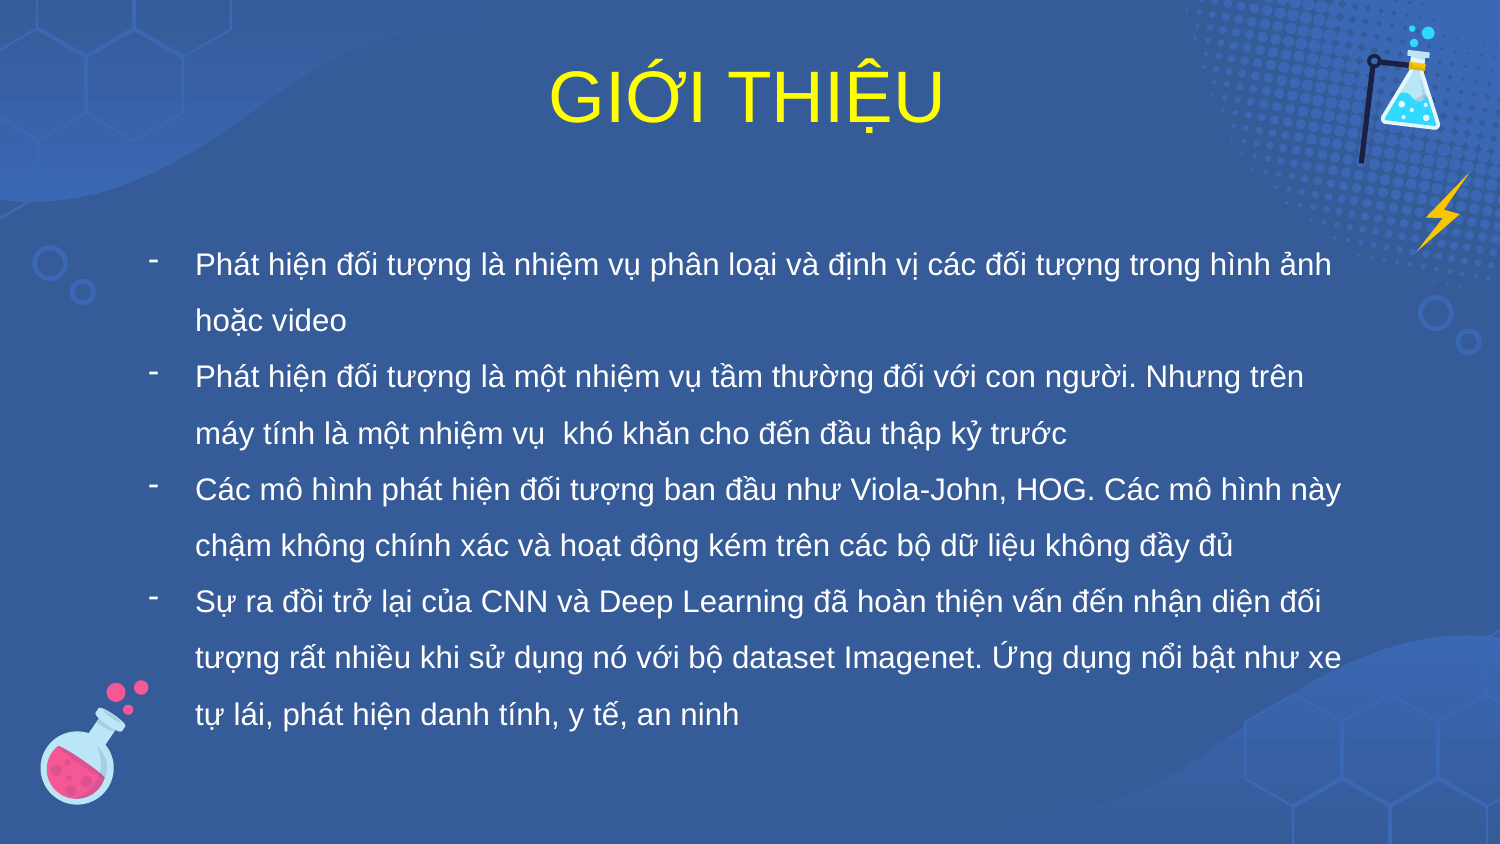

GIỚI THIỆU
Phát hiện đối tượng là nhiệm vụ phân loại và định vị các đối tượng trong hình ảnh hoặc video
Phát hiện đối tượng là một nhiệm vụ tầm thường đối với con người. Nhưng trên máy tính là một nhiệm vụ  khó khăn cho đến đầu thập kỷ trước
Các mô hình phát hiện đối tượng ban đầu như Viola-John, HOG. Các mô hình này chậm không chính xác và hoạt động kém trên các bộ dữ liệu không đầy đủ
Sự ra đồi trở lại của CNN và Deep Learning đã hoàn thiện vấn đến nhận diện đối tượng rất nhiều khi sử dụng nó với bộ dataset Imagenet. Ứng dụng nổi bật như xe tự lái, phát hiện danh tính, y tế, an ninh